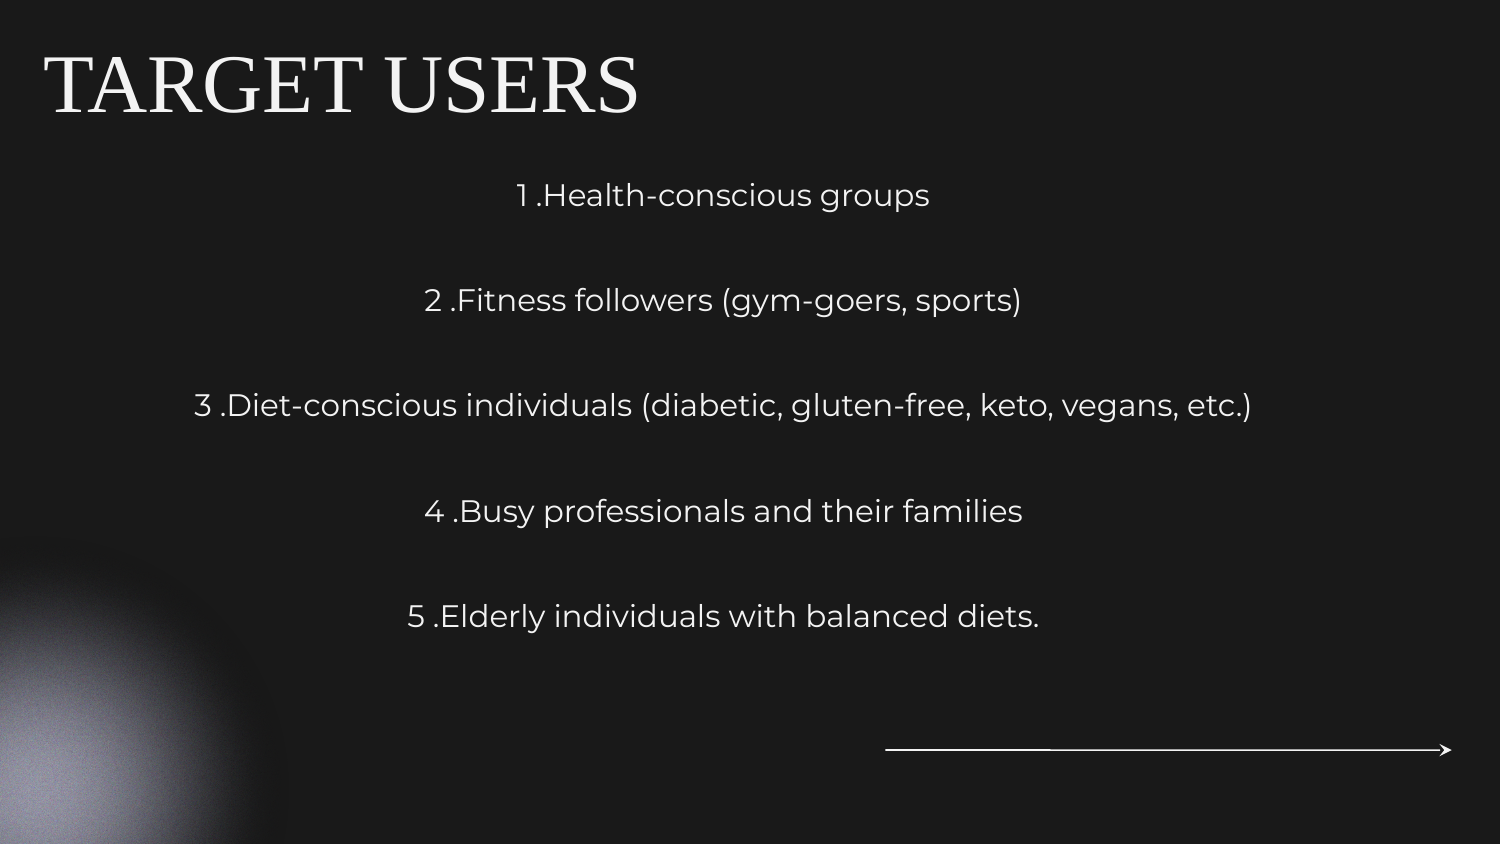

# TARGET USERS
1 .Health-conscious groups

2 .Fitness followers (gym-goers, sports)

3 .Diet-conscious individuals (diabetic, gluten-free, keto, vegans, etc.)

4 .Busy professionals and their families

5 .Elderly individuals with balanced diets.